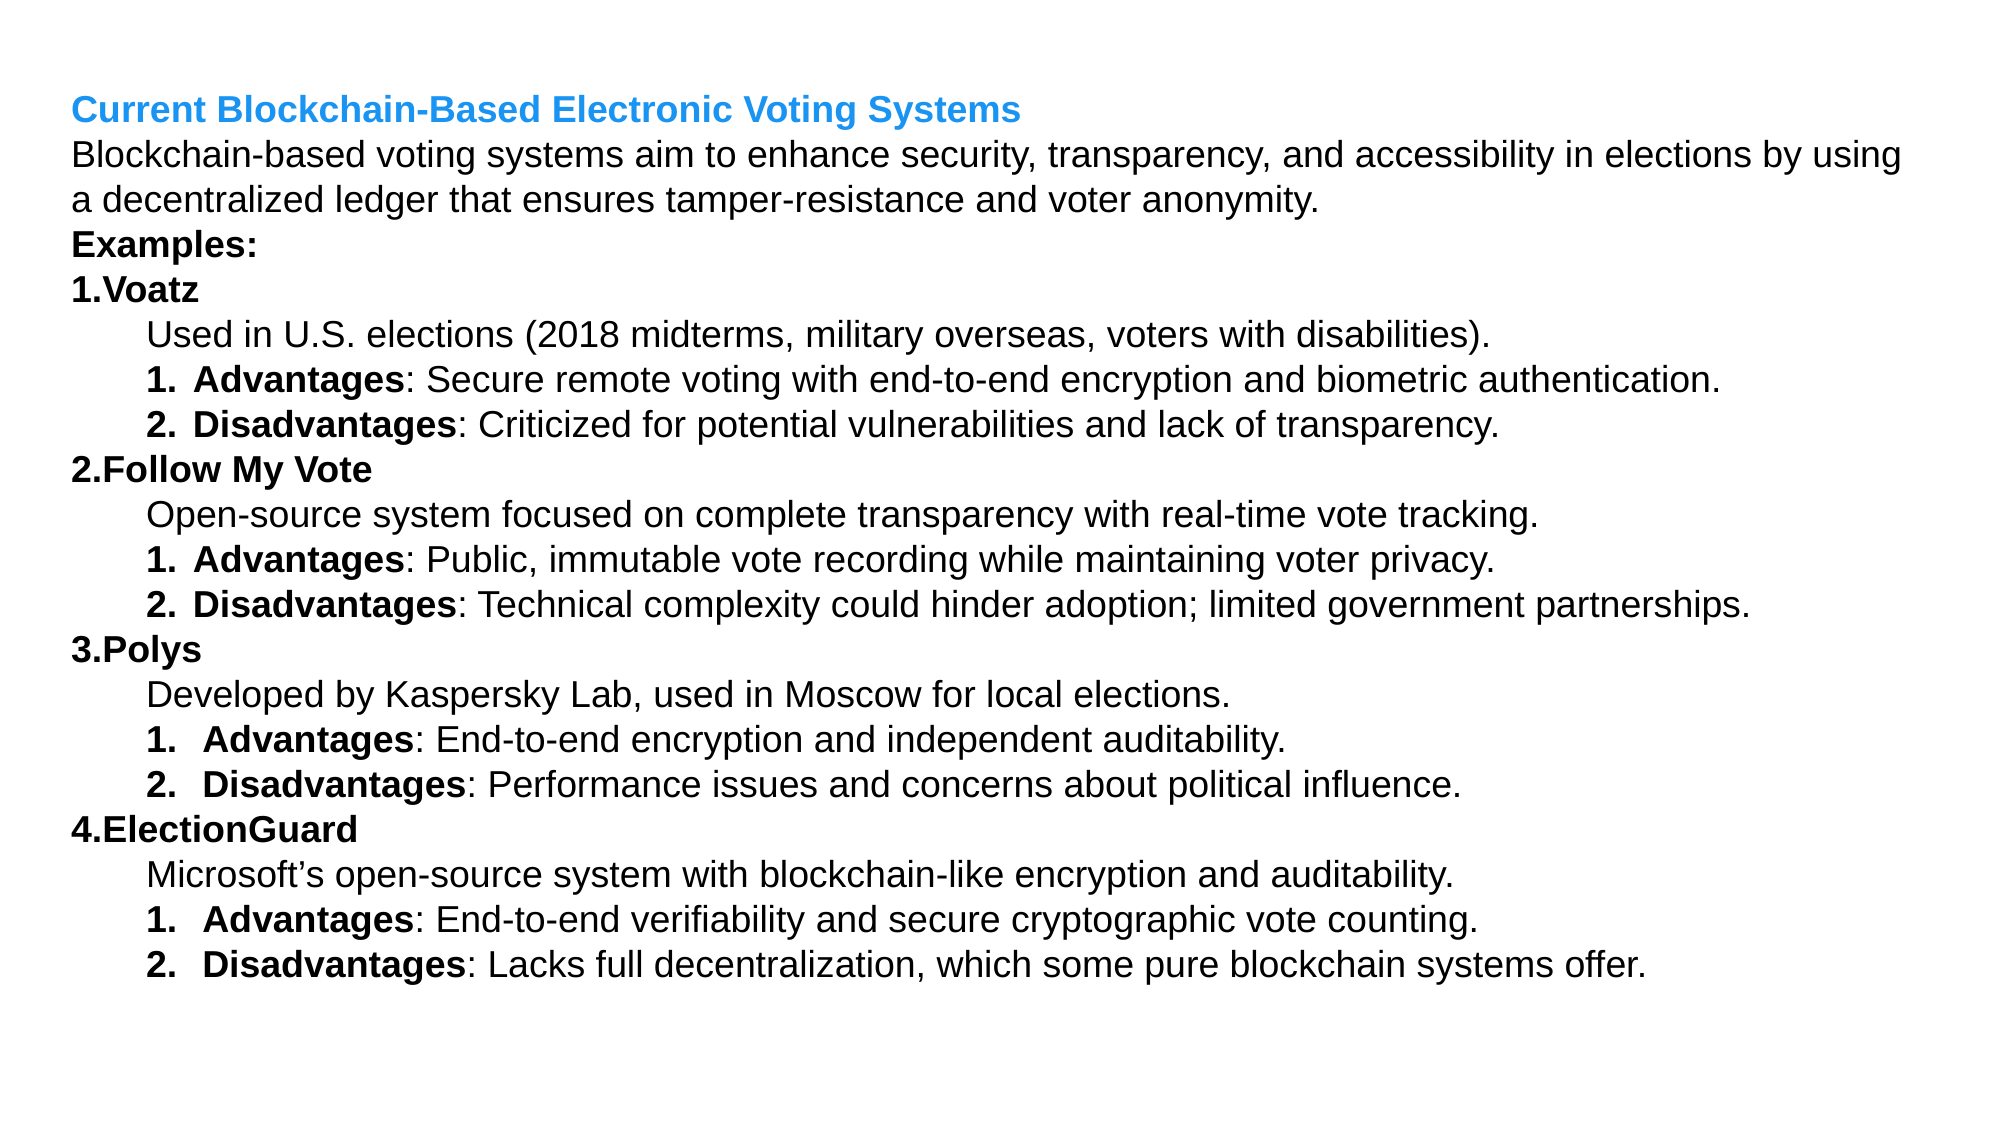

Current Blockchain-Based Electronic Voting Systems
Blockchain-based voting systems aim to enhance security, transparency, and accessibility in elections by using a decentralized ledger that ensures tamper-resistance and voter anonymity.
Examples:
Voatz
Used in U.S. elections (2018 midterms, military overseas, voters with disabilities).
Advantages: Secure remote voting with end-to-end encryption and biometric authentication.
Disadvantages: Criticized for potential vulnerabilities and lack of transparency.
Follow My Vote
Open-source system focused on complete transparency with real-time vote tracking.
Advantages: Public, immutable vote recording while maintaining voter privacy.
Disadvantages: Technical complexity could hinder adoption; limited government partnerships.
Polys
Developed by Kaspersky Lab, used in Moscow for local elections.
Advantages: End-to-end encryption and independent auditability.
Disadvantages: Performance issues and concerns about political influence.
ElectionGuard
Microsoft’s open-source system with blockchain-like encryption and auditability.
Advantages: End-to-end verifiability and secure cryptographic vote counting.
Disadvantages: Lacks full decentralization, which some pure blockchain systems offer.